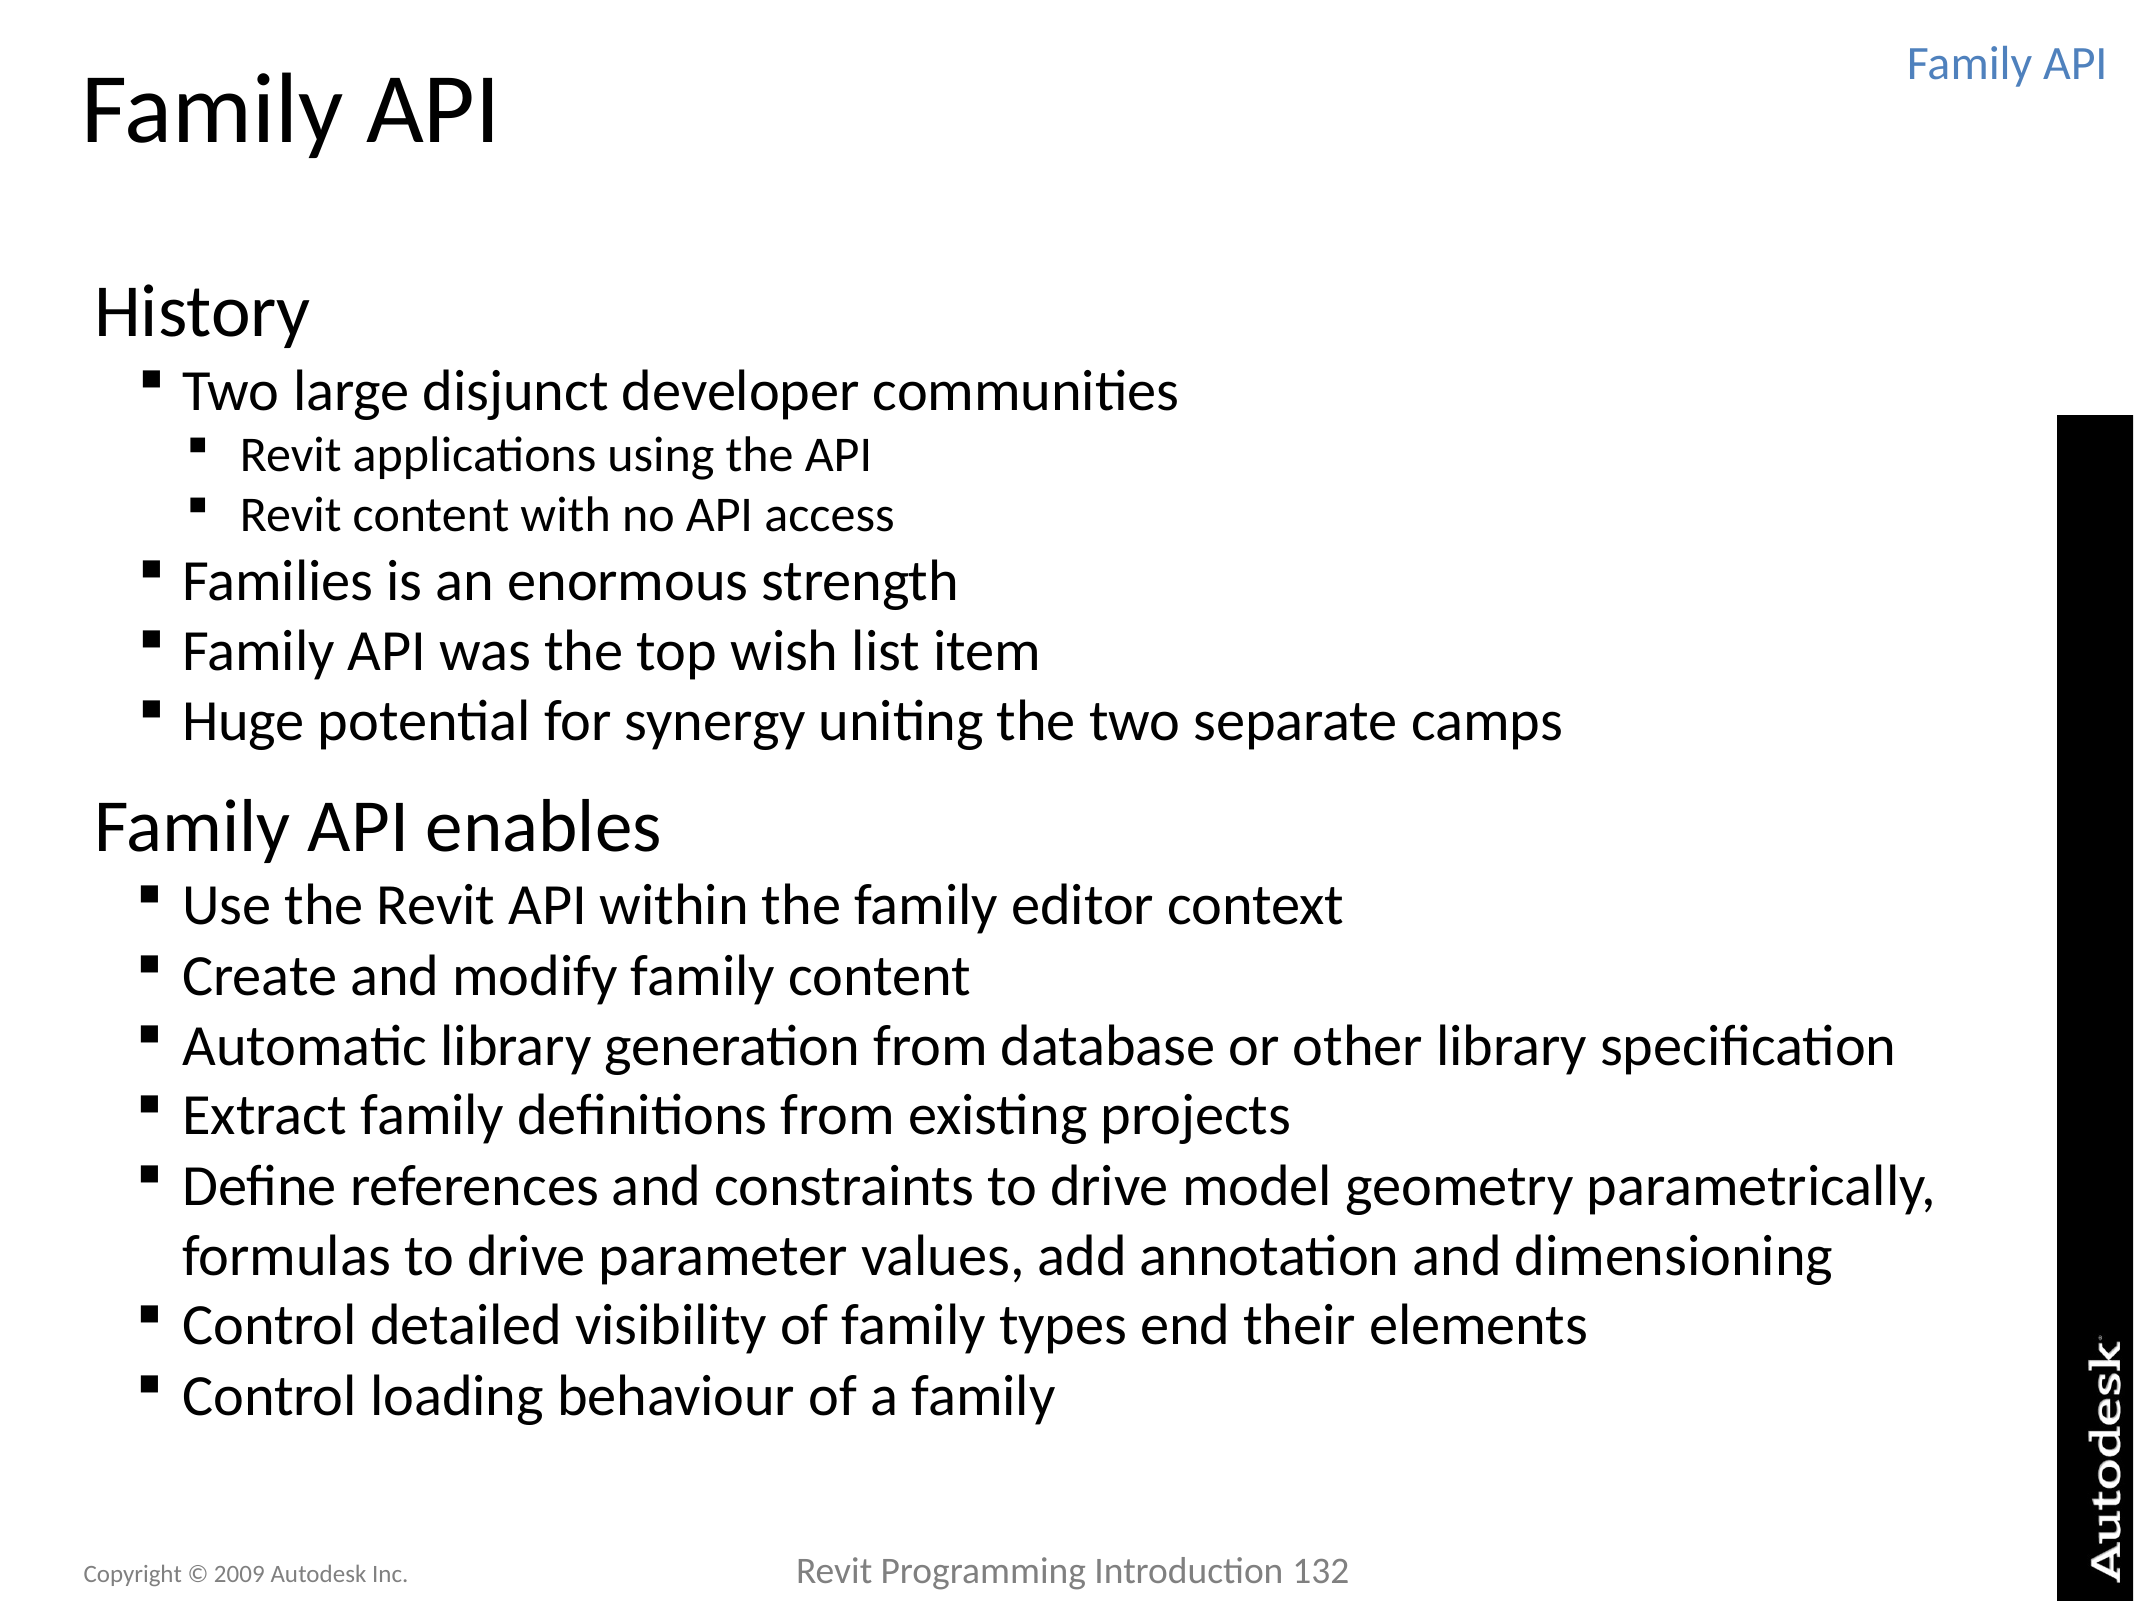

# Family API
Family API
History
Two large disjunct developer communities
Revit applications using the API
Revit content with no API access
Families is an enormous strength
Family API was the top wish list item
Huge potential for synergy uniting the two separate camps
Family API enables
Use the Revit API within the family editor context
Create and modify family content
Automatic library generation from database or other library specification
Extract family definitions from existing projects
Define references and constraints to drive model geometry parametrically, formulas to drive parameter values, add annotation and dimensioning
Control detailed visibility of family types end their elements
Control loading behaviour of a family